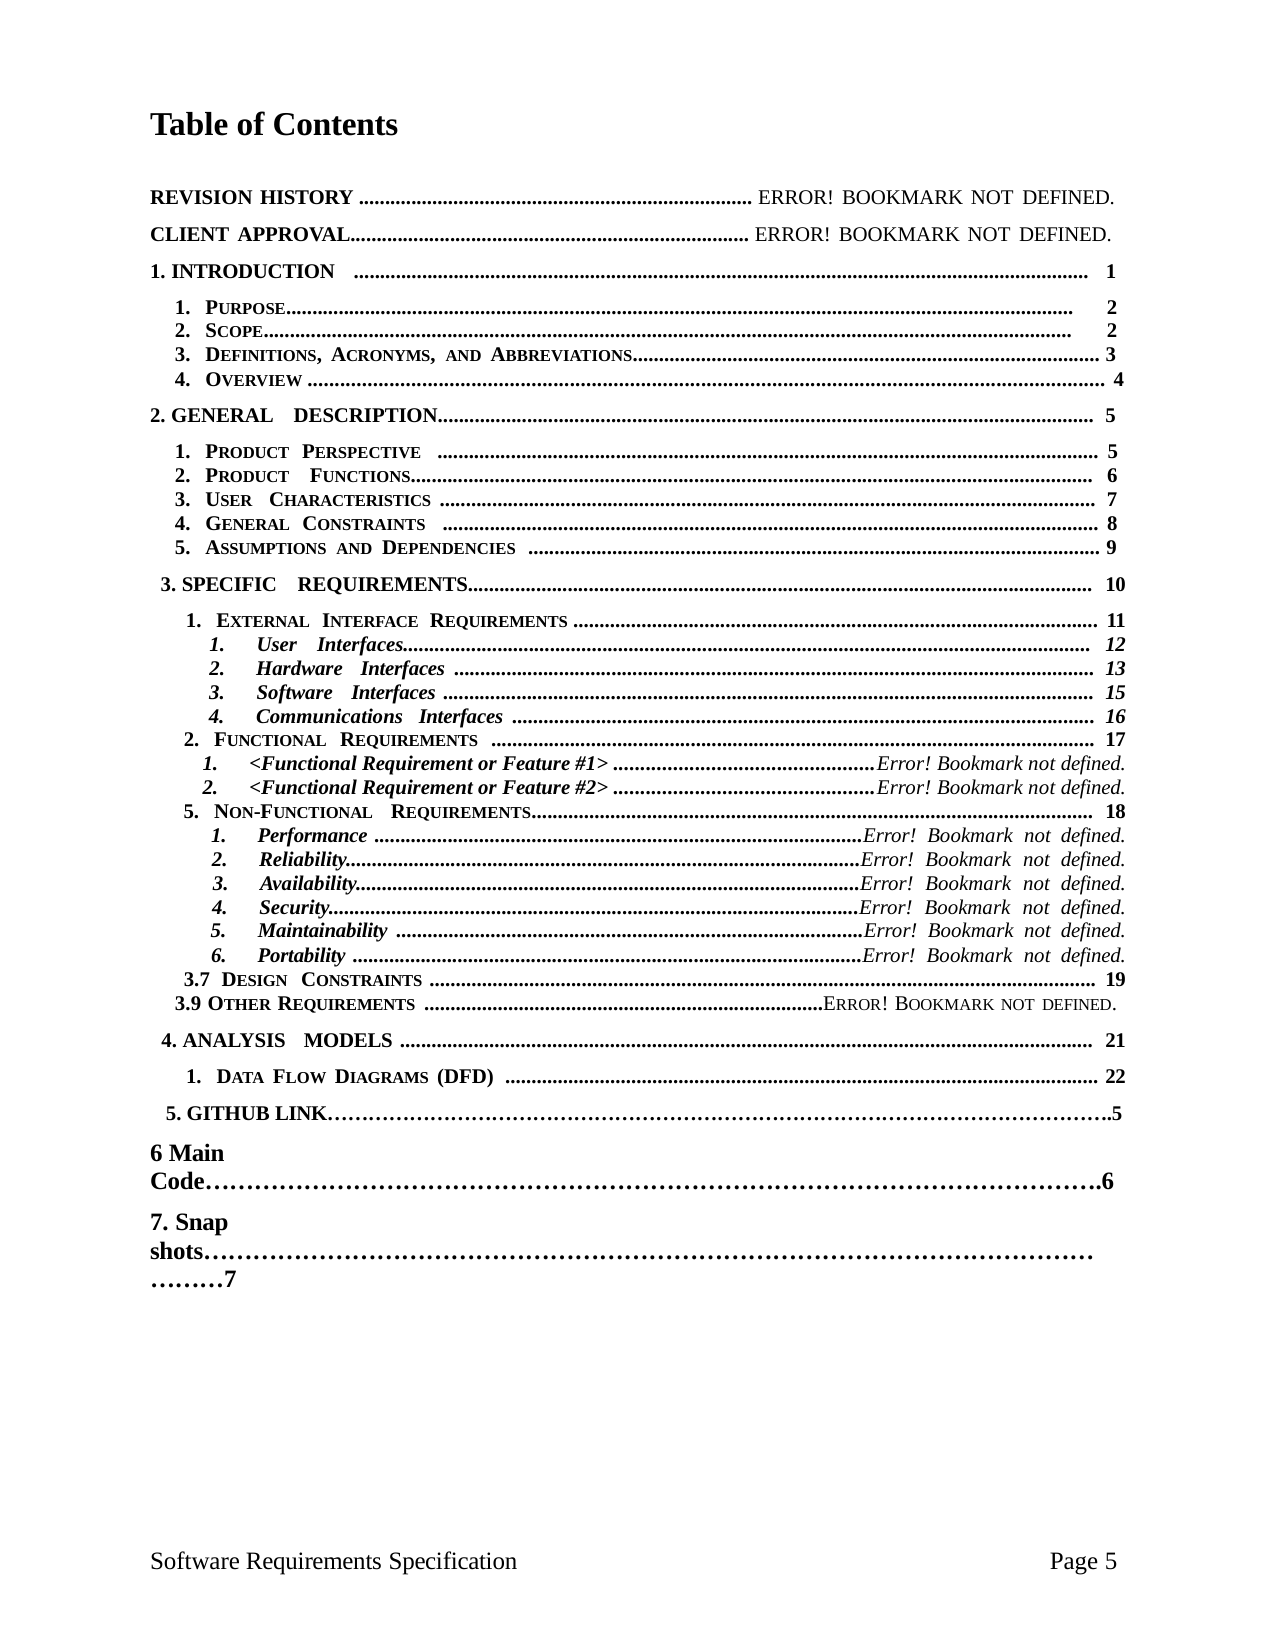

Table of Contents

REVISION HISTORY ........................................................................... ERROR! BOOKMARK NOT DEFINED.
CLIENT APPROVAL............................................................................ ERROR! BOOKMARK NOT DEFINED.
INTRODUCTION  ............................................................................................................................................  1
PURPOSE......................................................................................................................................................   2
SCOPE..........................................................................................................................................................   2
DEFINITIONS, ACRONYMS, AND ABBREVIATIONS......................................................................................... 3
OVERVIEW .................................................................................................................................................. 4
GENERAL  DESCRIPTION............................................................................................................................. 5
PRODUCT PERSPECTIVE  .............................................................................................................................. 5
PRODUCT  FUNCTIONS.................................................................................................................................. 6
USER  CHARACTERISTICS ............................................................................................................................. 7
GENERAL CONSTRAINTS  ............................................................................................................................. 8
ASSUMPTIONS AND DEPENDENCIES ............................................................................................................. 9
SPECIFIC  REQUIREMENTS....................................................................................................................... 10
EXTERNAL INTERFACE REQUIREMENTS .................................................................................................... 11
User  Interfaces................................................................................................................................... 12
Hardware  Interfaces .......................................................................................................................... 13
Software  Interfaces ............................................................................................................................ 15
Communications  Interfaces ............................................................................................................... 16
FUNCTIONAL REQUIREMENTS ................................................................................................................... 17
<Functional Requirement or Feature #1> ................................................Error! Bookmark not defined.
<Functional Requirement or Feature #2> ................................................Error! Bookmark not defined.
NON-FUNCTIONAL  REQUIREMENTS........................................................................................................... 18
Performance .............................................................................................Error! Bookmark not defined.
Reliability..................................................................................................Error! Bookmark not defined.
Availability................................................................................................Error! Bookmark not defined.
Security.....................................................................................................Error! Bookmark not defined.
Maintainability .........................................................................................Error! Bookmark not defined.
Portability .................................................................................................Error! Bookmark not defined.
3.7 DESIGN CONSTRAINTS ............................................................................................................................... 19
3.9 OTHER REQUIREMENTS ............................................................................ERROR! BOOKMARK NOT DEFINED.
ANALYSIS  MODELS .................................................................................................................................... 21
DATA FLOW DIAGRAMS (DFD) ................................................................................................................. 22
GITHUB LINK…………………………………………………………………………………………………….5
6 Main Code……………………………………………………………………………………………….6
7. Snap shots………………………………………………………………………………………………
………7
Software Requirements Specification
Page 5